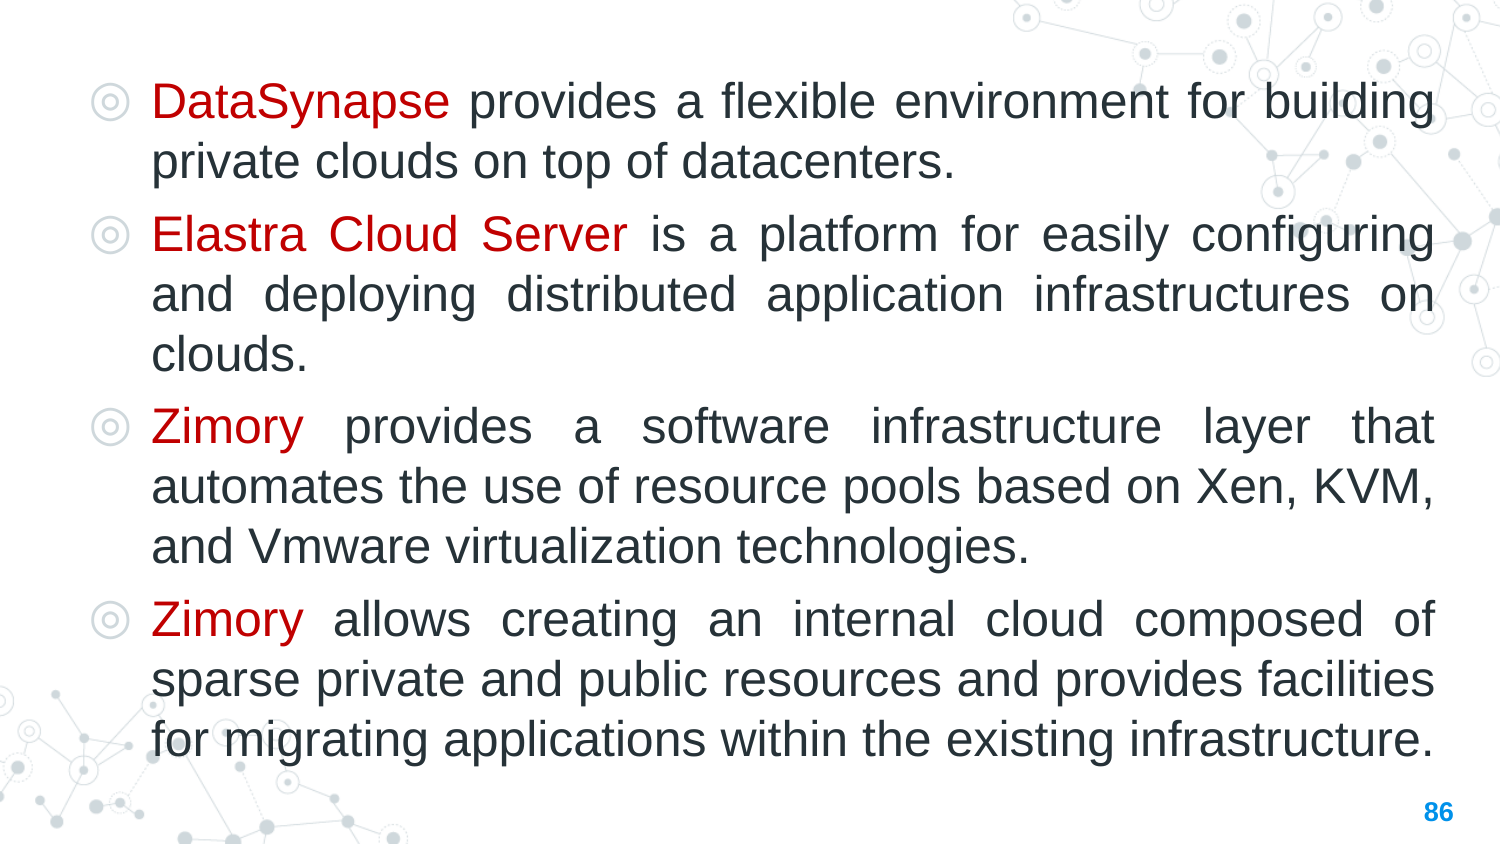

DataSynapse provides a flexible environment for building private clouds on top of datacenters.
Elastra Cloud Server is a platform for easily configuring and deploying distributed application infrastructures on clouds.
Zimory provides a software infrastructure layer that automates the use of resource pools based on Xen, KVM, and Vmware virtualization technologies.
Zimory allows creating an internal cloud composed of sparse private and public resources and provides facilities for migrating applications within the existing infrastructure.
86